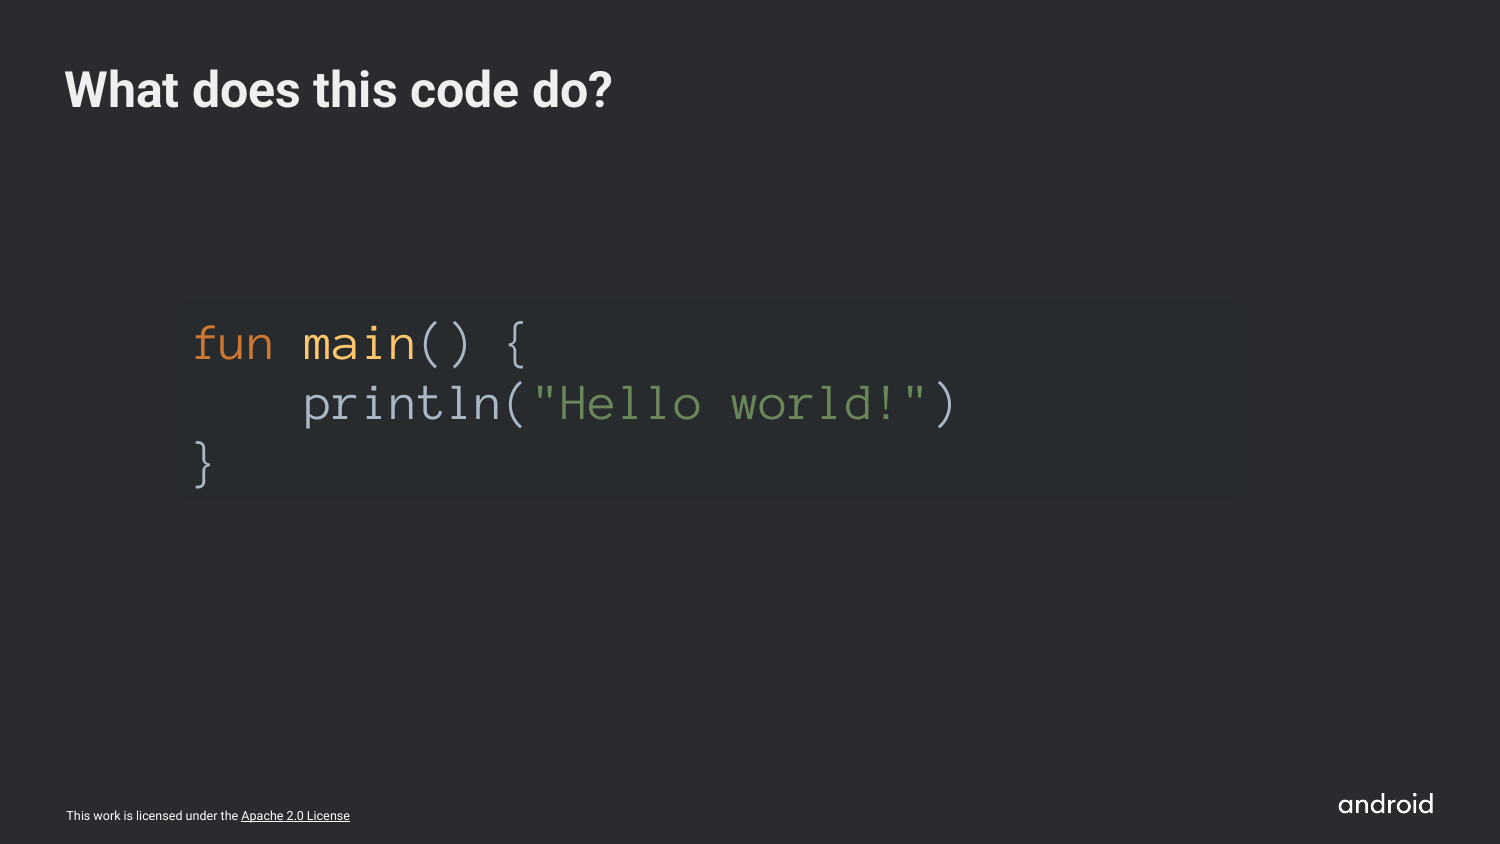

What does this code do?
| fun main() { println("Hello world!") } |
| --- |